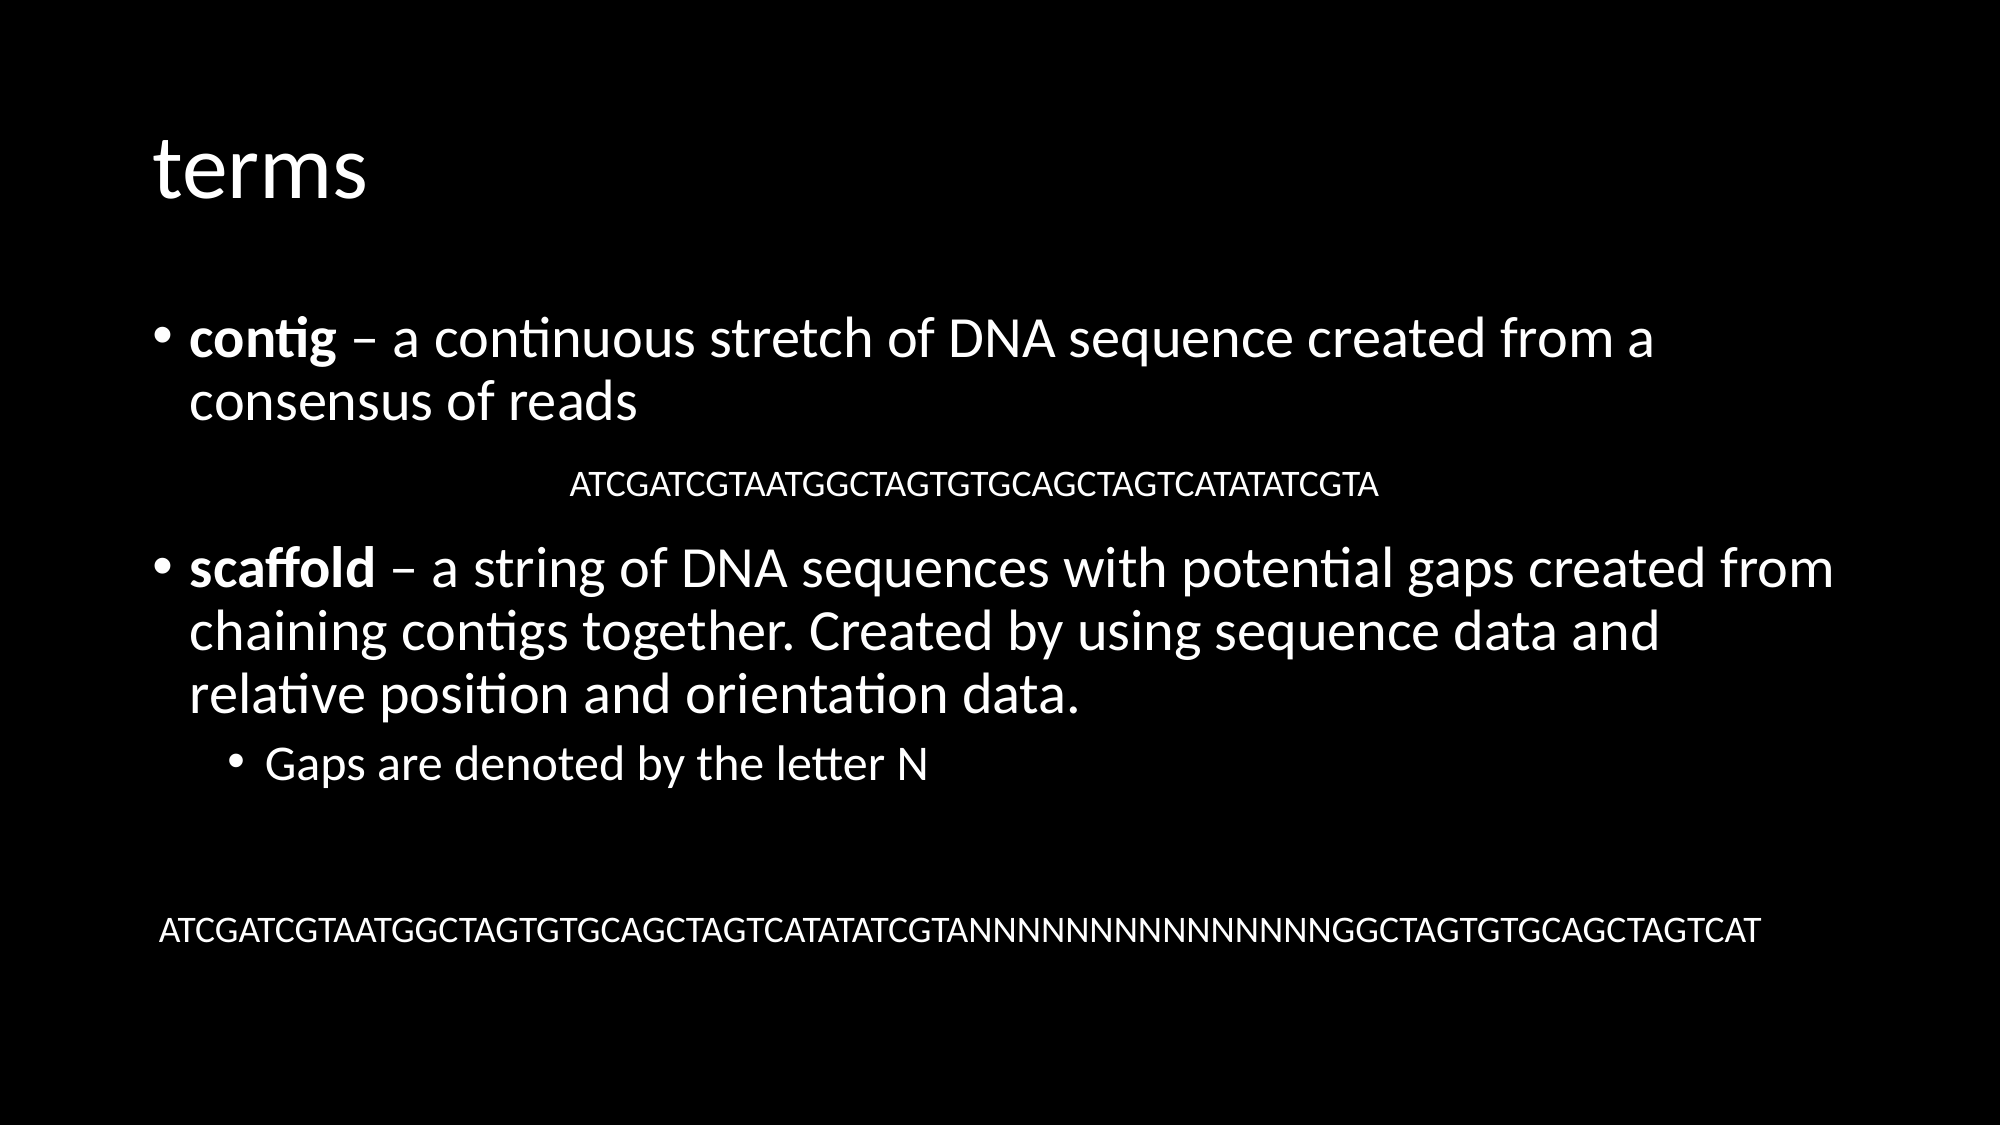

# terms
contig – a continuous stretch of DNA sequence created from a consensus of reads

scaffold – a string of DNA sequences with potential gaps created from chaining contigs together. Created by using sequence data and relative position and orientation data.
Gaps are denoted by the letter N
ATCGATCGTAATGGCTAGTGTGCAGCTAGTCATATATCGTA
ATCGATCGTAATGGCTAGTGTGCAGCTAGTCATATATCGTANNNNNNNNNNNNNNNGGCTAGTGTGCAGCTAGTCAT